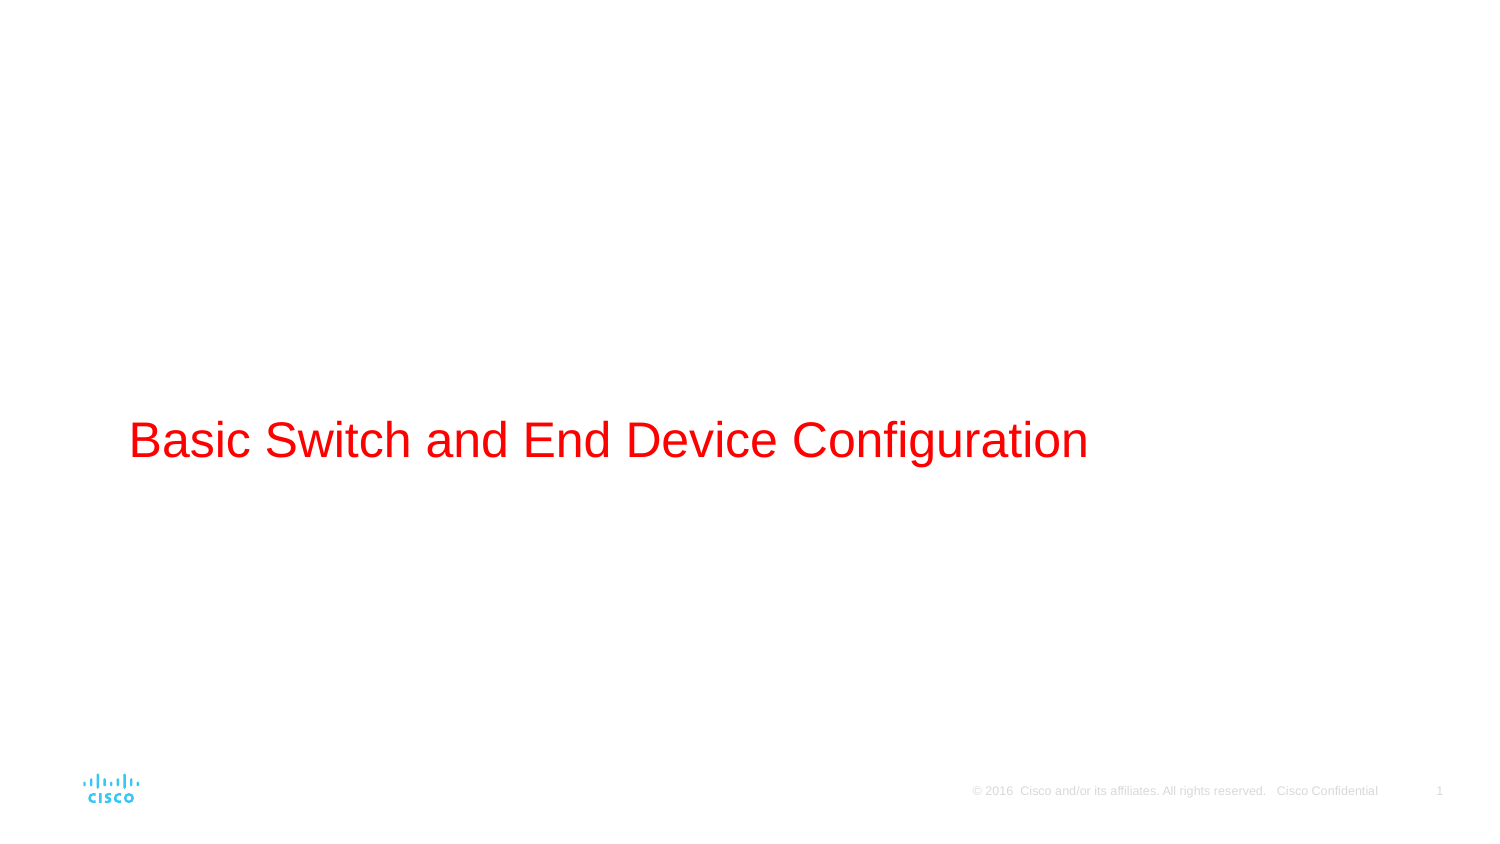

# Basic Switch and End Device Configuration